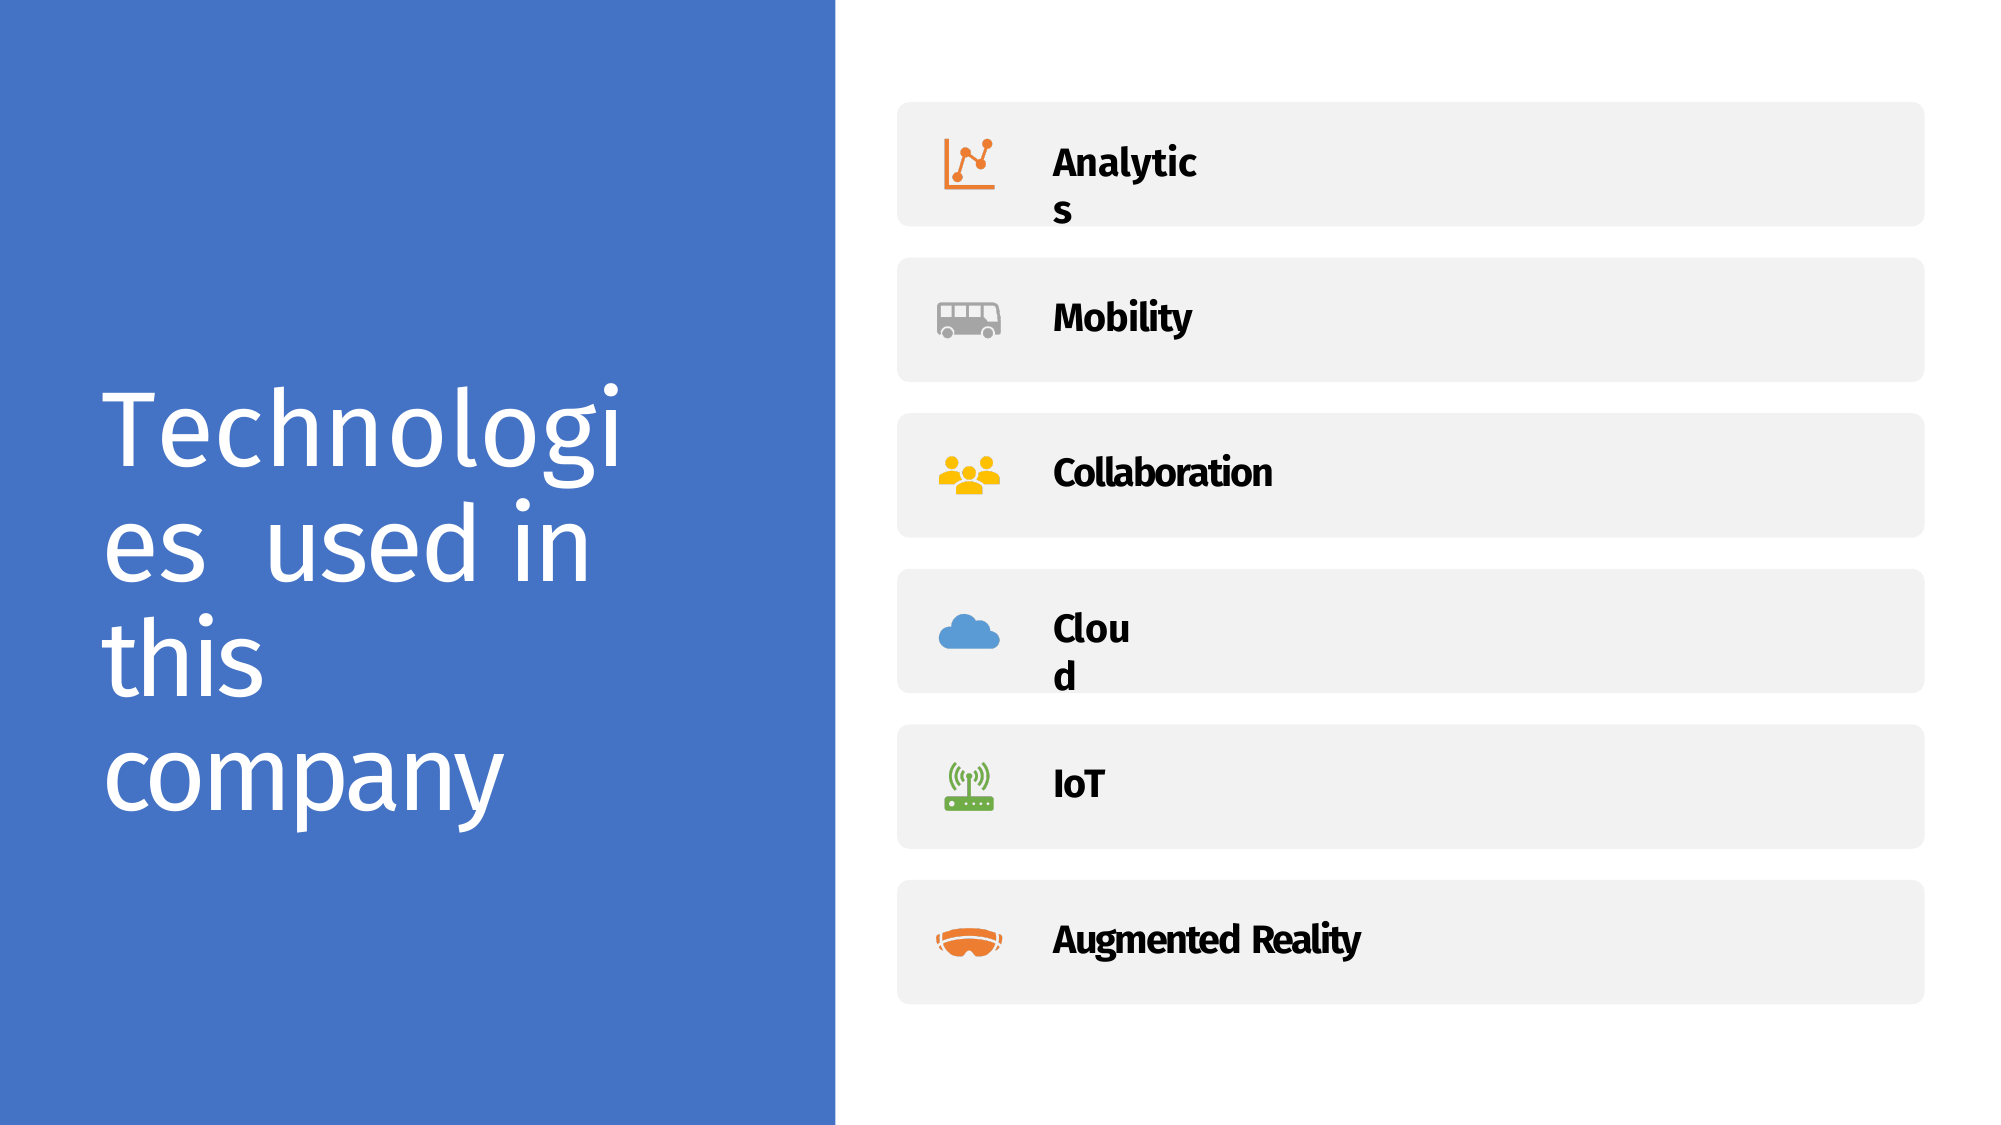

# Analytics

Mobility
Technologies  used in this  company

Collaboration

Cloud

IoT

Augmented Reality